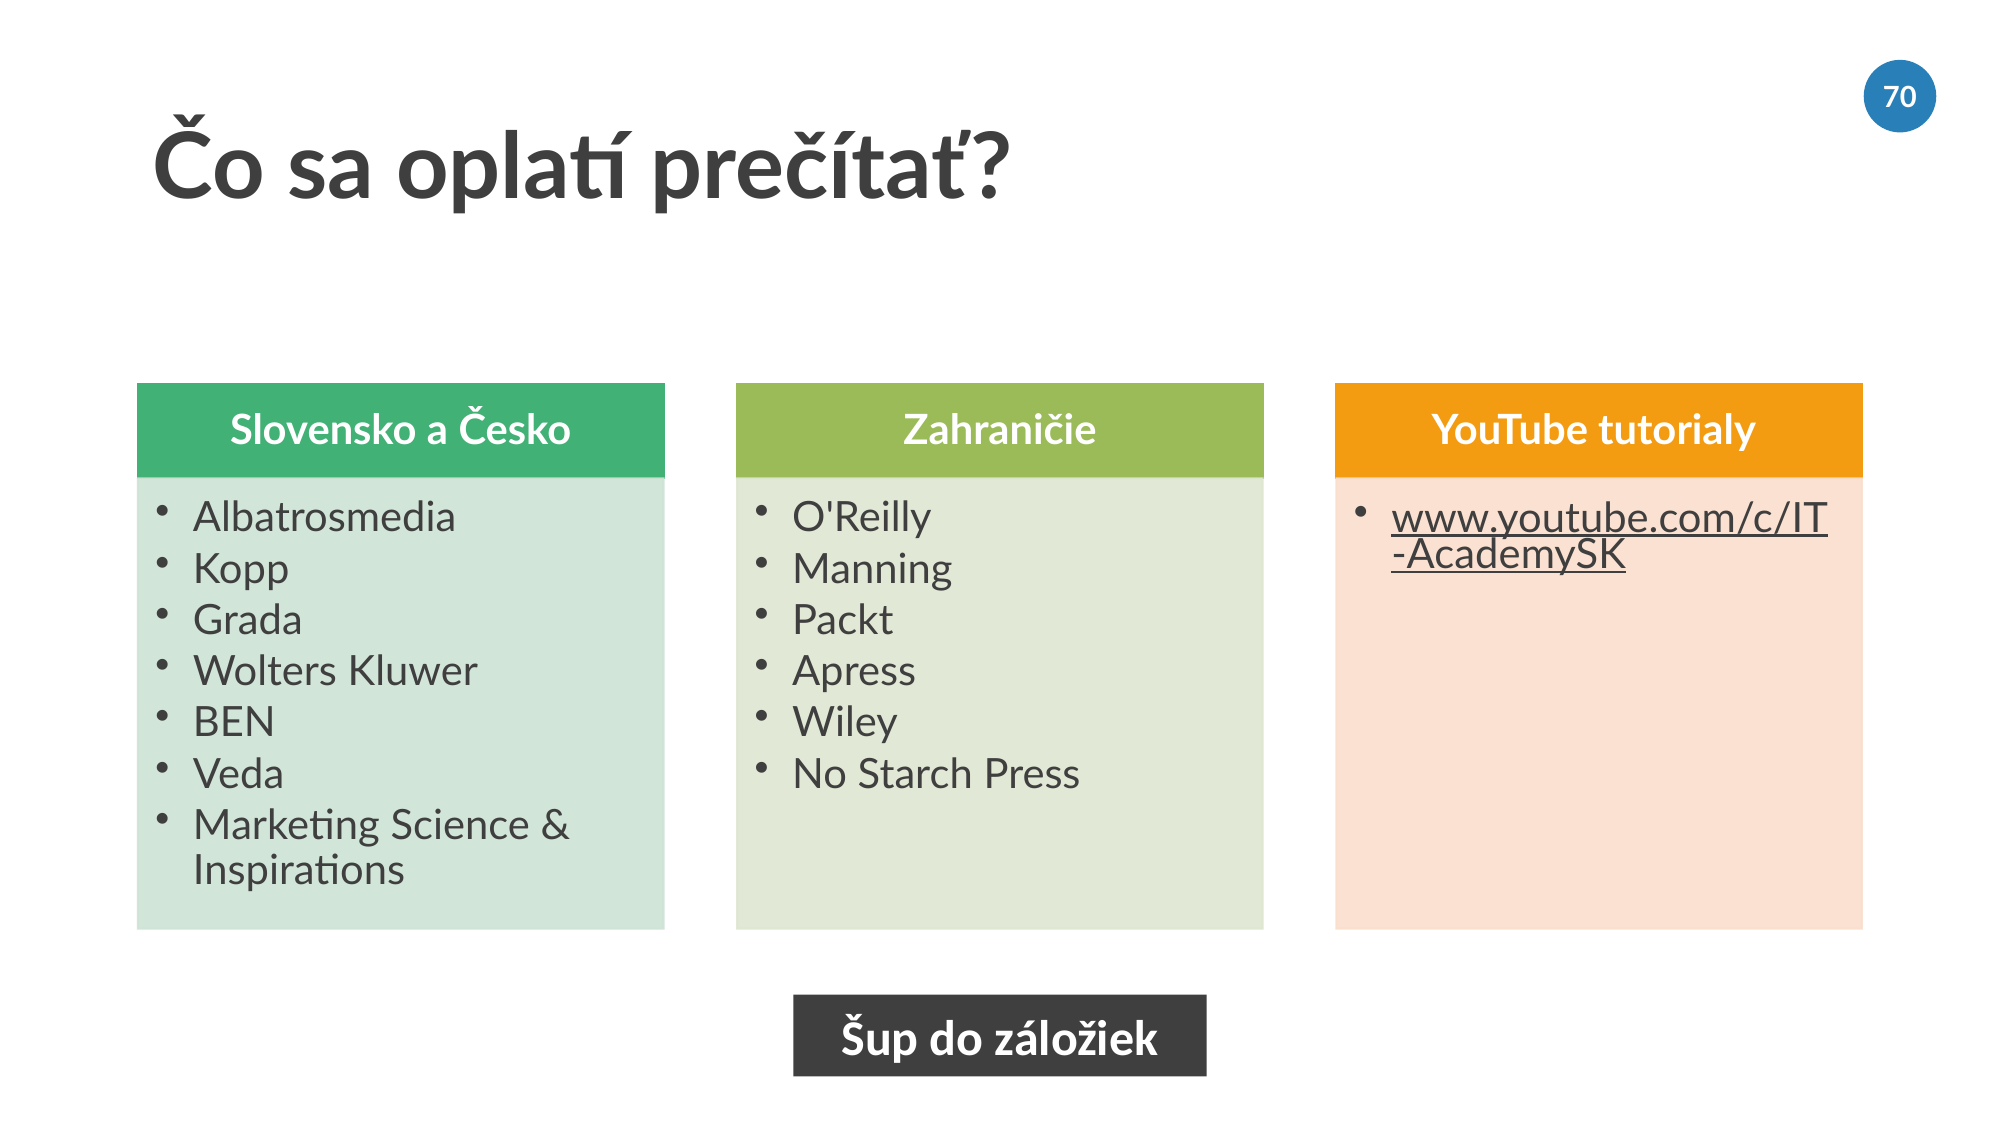

# Čo sa oplatí prečítať?
70
Slovensko a Česko
Albatrosmedia
Kopp
Grada
Wolters Kluwer
BEN
Veda
Marketing Science & Inspirations
Zahraničie
O'Reilly
Manning
Packt
Apress
Wiley
No Starch Press
YouTube tutorialy
www.youtube.com/c/IT-AcademySK
Šup do záložiek